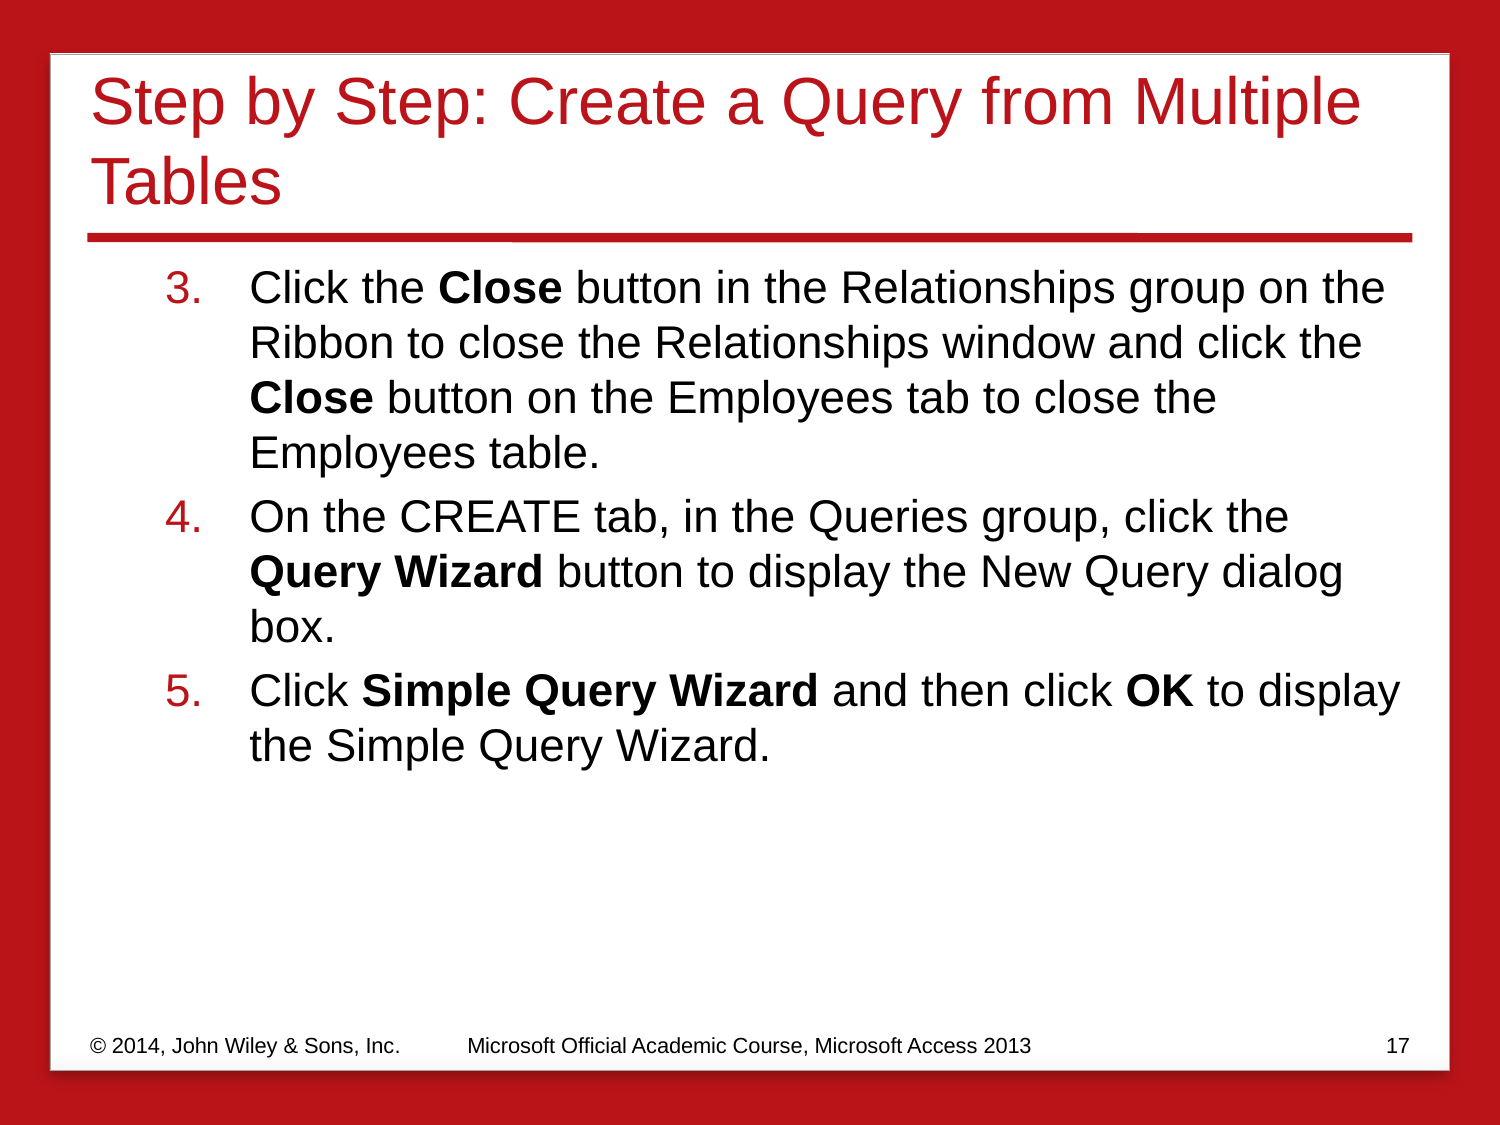

# Step by Step: Create a Query from Multiple Tables
Click the Close button in the Relationships group on the Ribbon to close the Relationships window and click the Close button on the Employees tab to close the Employees table.
On the CREATE tab, in the Queries group, click the Query Wizard button to display the New Query dialog box.
Click Simple Query Wizard and then click OK to display the Simple Query Wizard.
© 2014, John Wiley & Sons, Inc.
Microsoft Official Academic Course, Microsoft Access 2013
17